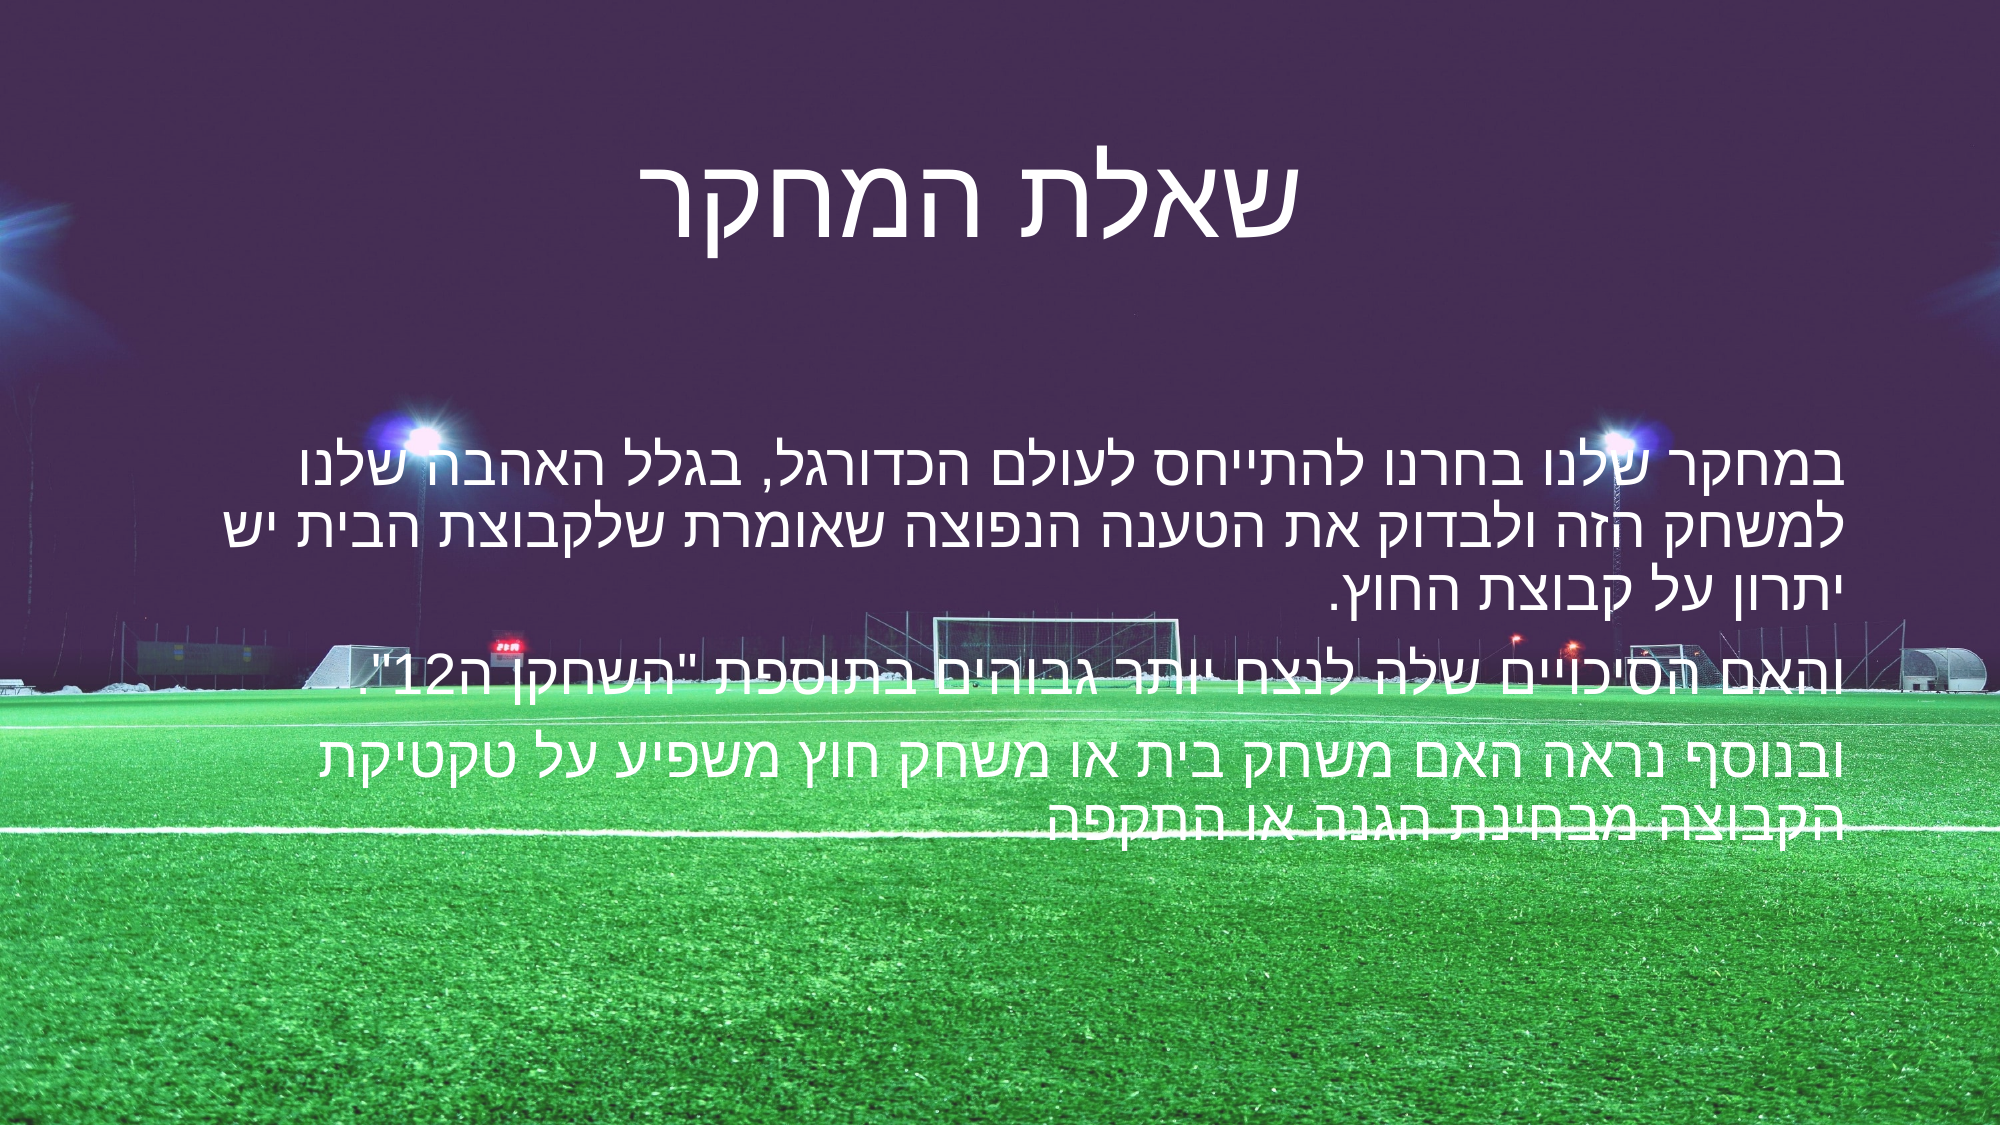

# שאלת המחקר
במחקר שלנו בחרנו להתייחס לעולם הכדורגל, בגלל האהבה שלנו למשחק הזה ולבדוק את הטענה הנפוצה שאומרת שלקבוצת הבית יש יתרון על קבוצת החוץ.
והאם הסיכויים שלה לנצח יותר גבוהים בתוספת "השחקן ה12".
ובנוסף נראה האם משחק בית או משחק חוץ משפיע על טקטיקת הקבוצה מבחינת הגנה או התקפה